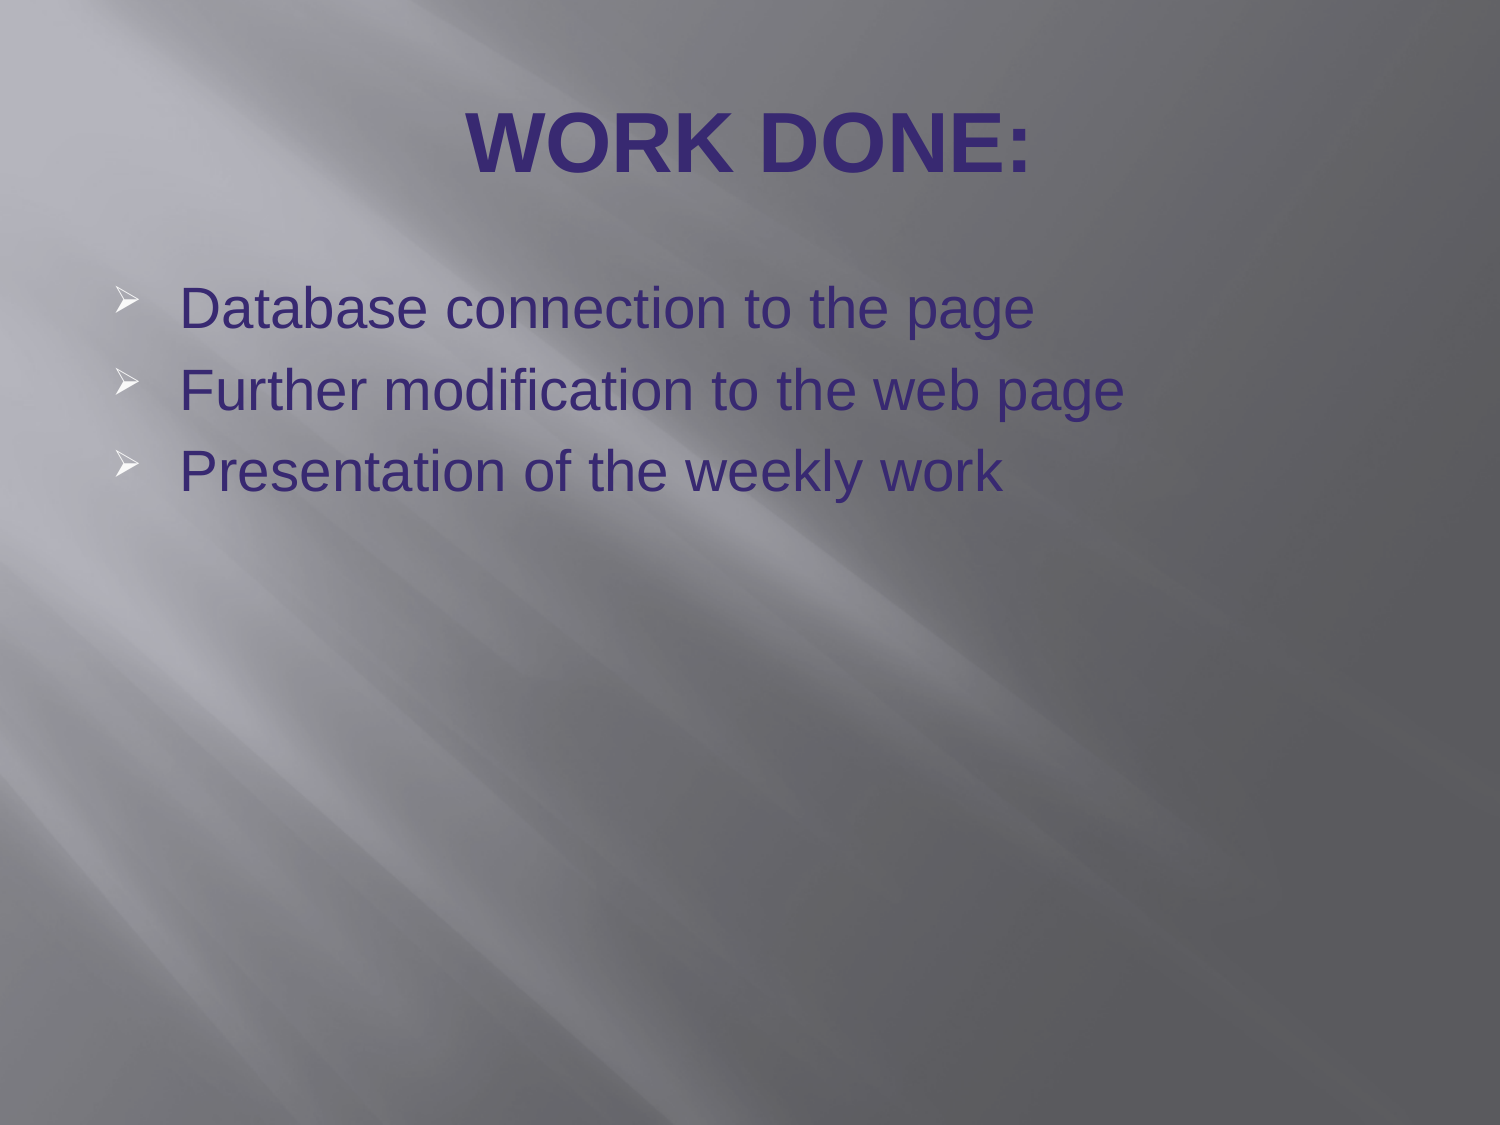

# WORK DONE:
Database connection to the page
Further modification to the web page
Presentation of the weekly work